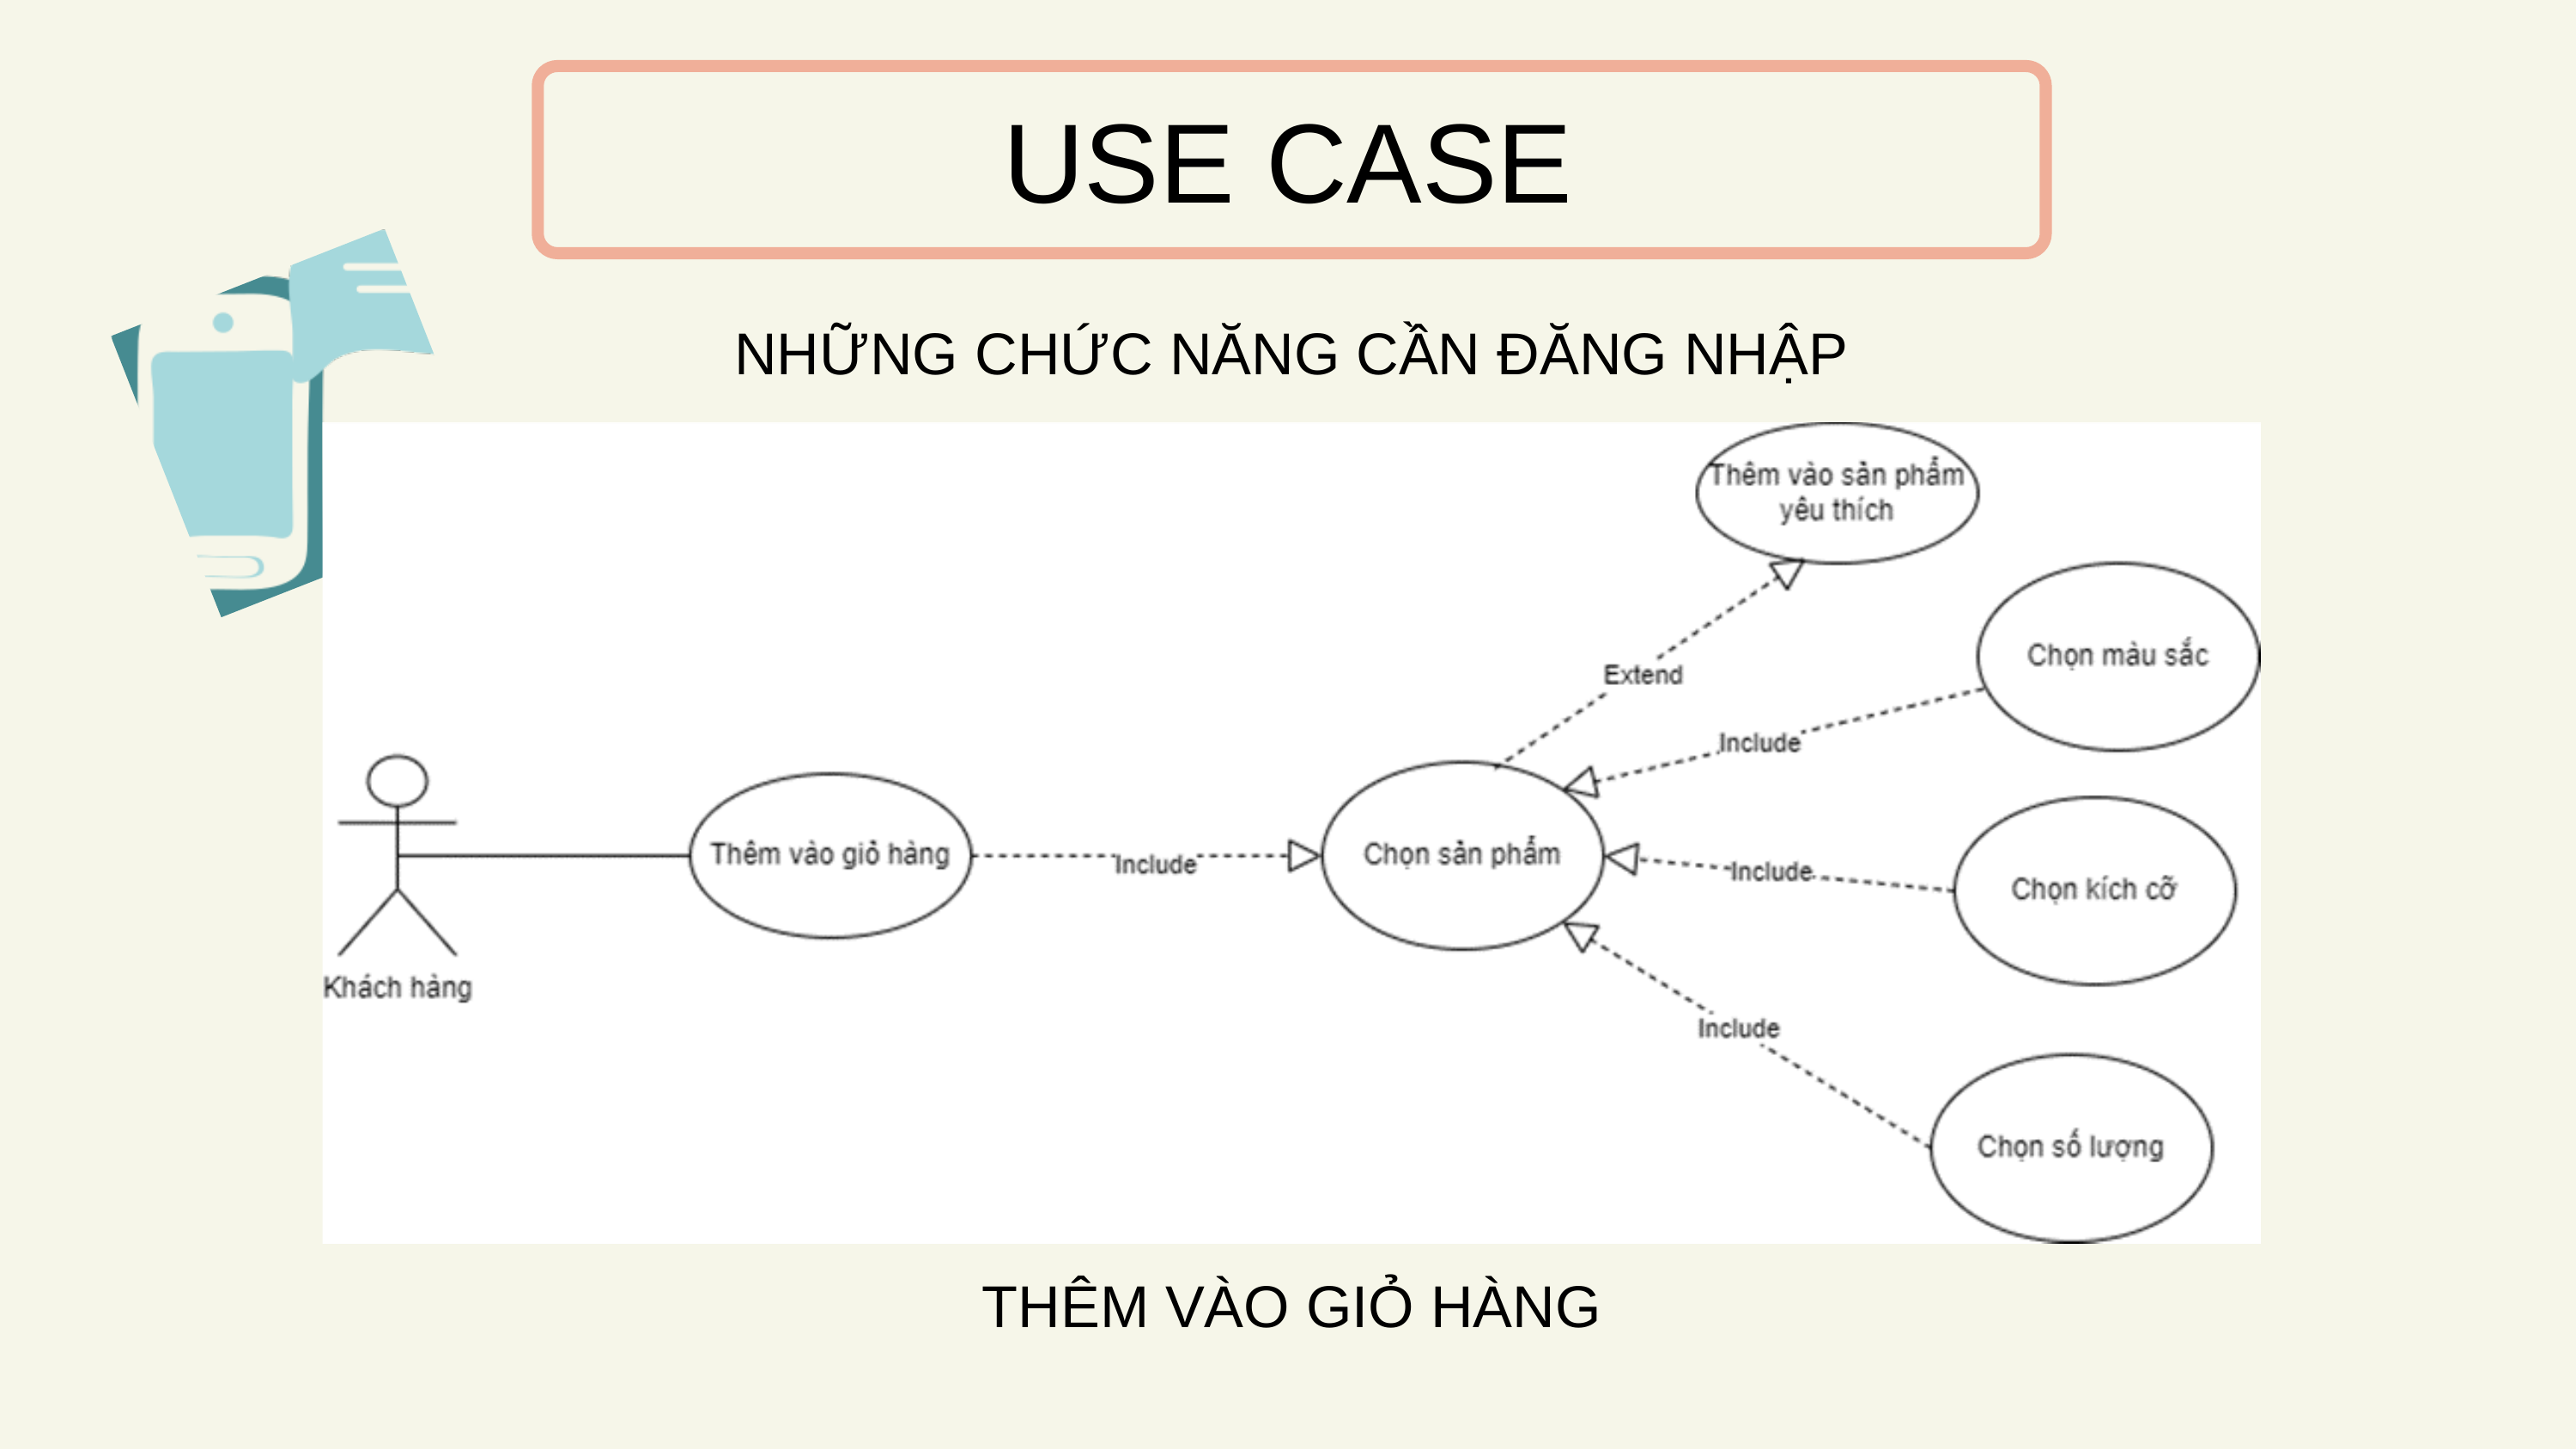

USE CASE

NHỮNG CHỨC NĂNG CẦN ĐĂNG NHẬP

THÊM VÀO GIỎ HÀNG